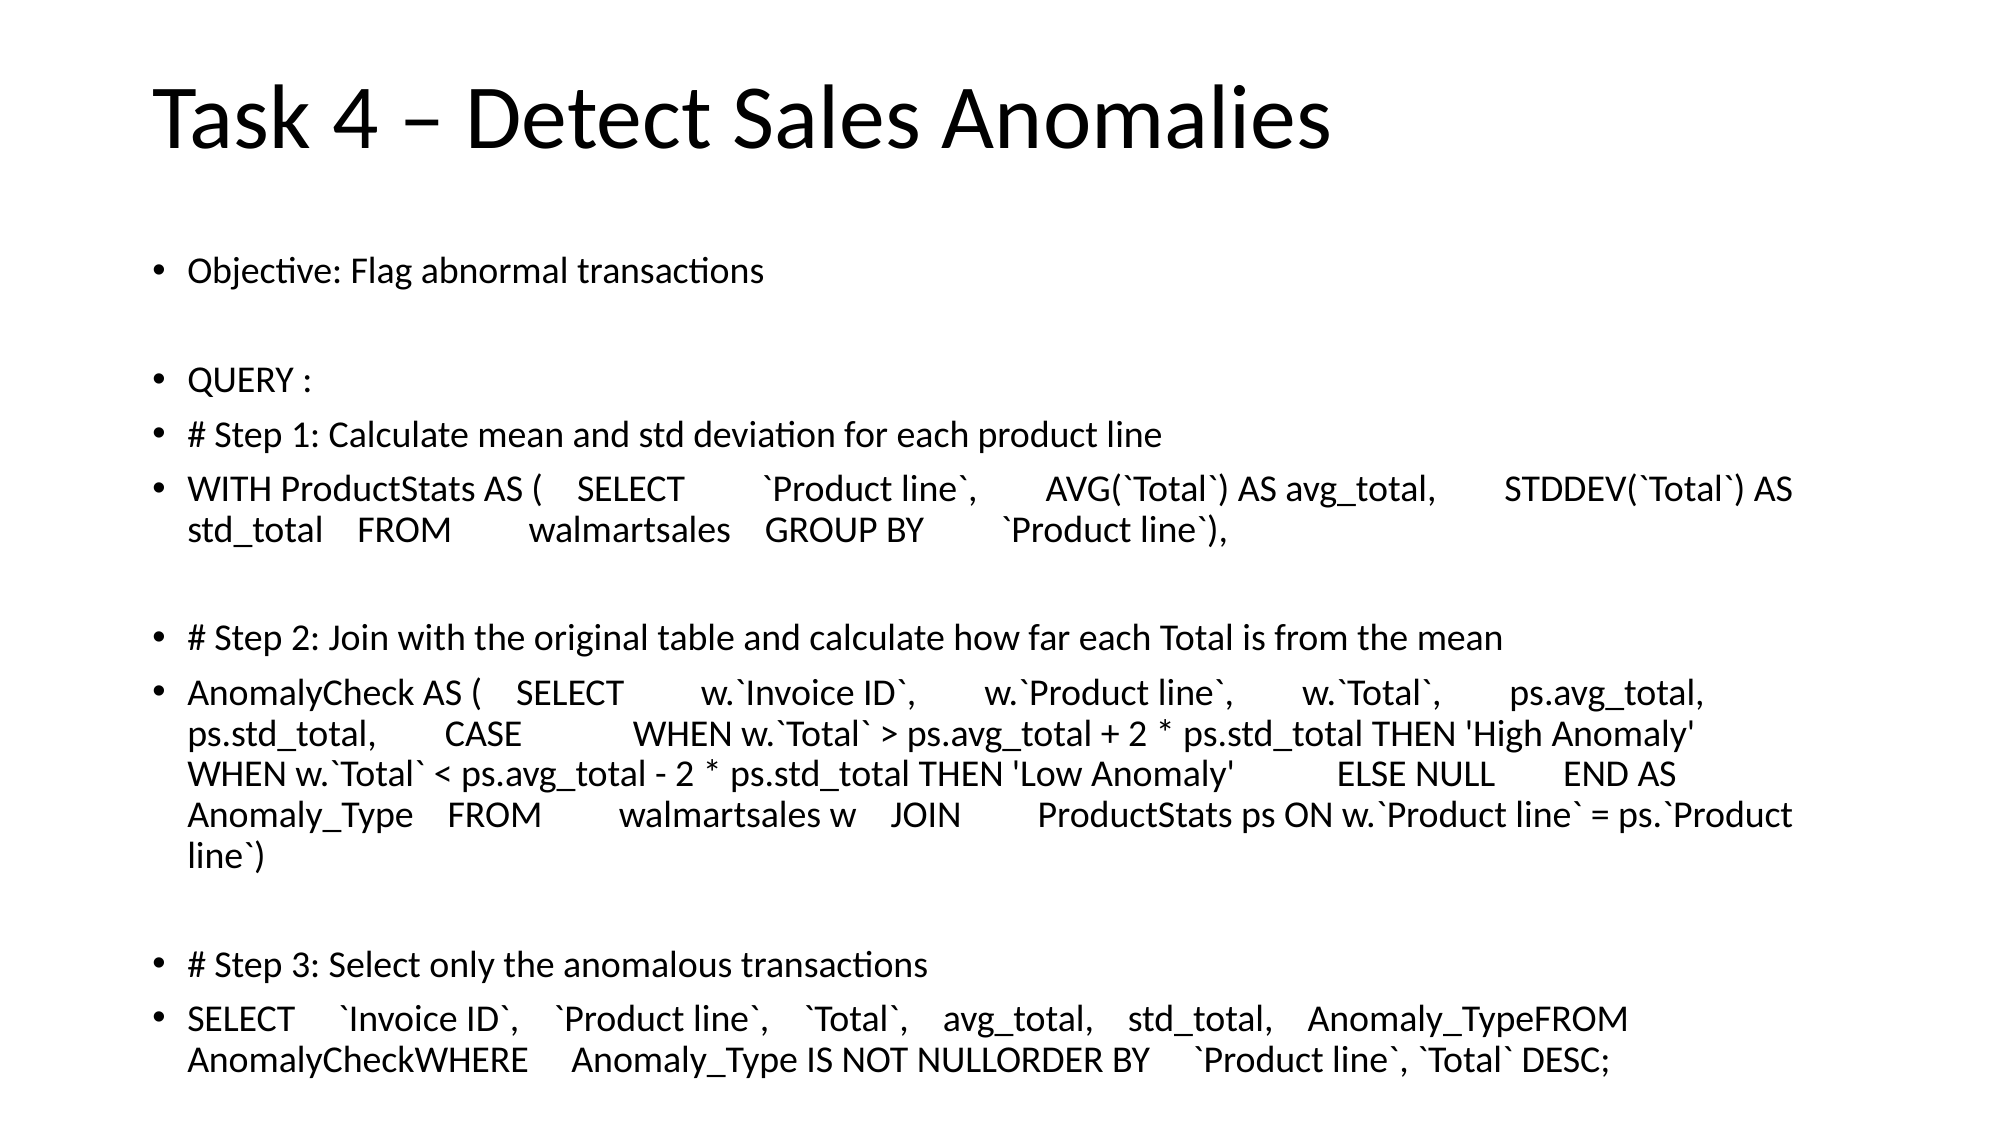

# Task 4 – Detect Sales Anomalies

Objective: Flag abnormal transactions

QUERY :
# Step 1: Calculate mean and std deviation for each product line
WITH ProductStats AS (    SELECT         `Product line`,        AVG(`Total`) AS avg_total,        STDDEV(`Total`) AS std_total    FROM         walmartsales    GROUP BY         `Product line`),

# Step 2: Join with the original table and calculate how far each Total is from the mean
AnomalyCheck AS (    SELECT         w.`Invoice ID`,        w.`Product line`,        w.`Total`,        ps.avg_total,        ps.std_total,        CASE             WHEN w.`Total` > ps.avg_total + 2 * ps.std_total THEN 'High Anomaly'            WHEN w.`Total` < ps.avg_total - 2 * ps.std_total THEN 'Low Anomaly'            ELSE NULL        END AS Anomaly_Type    FROM         walmartsales w    JOIN         ProductStats ps ON w.`Product line` = ps.`Product line`)

# Step 3: Select only the anomalous transactions
SELECT     `Invoice ID`,    `Product line`,    `Total`,    avg_total,    std_total,    Anomaly_TypeFROM     AnomalyCheckWHERE     Anomaly_Type IS NOT NULLORDER BY     `Product line`, `Total` DESC;